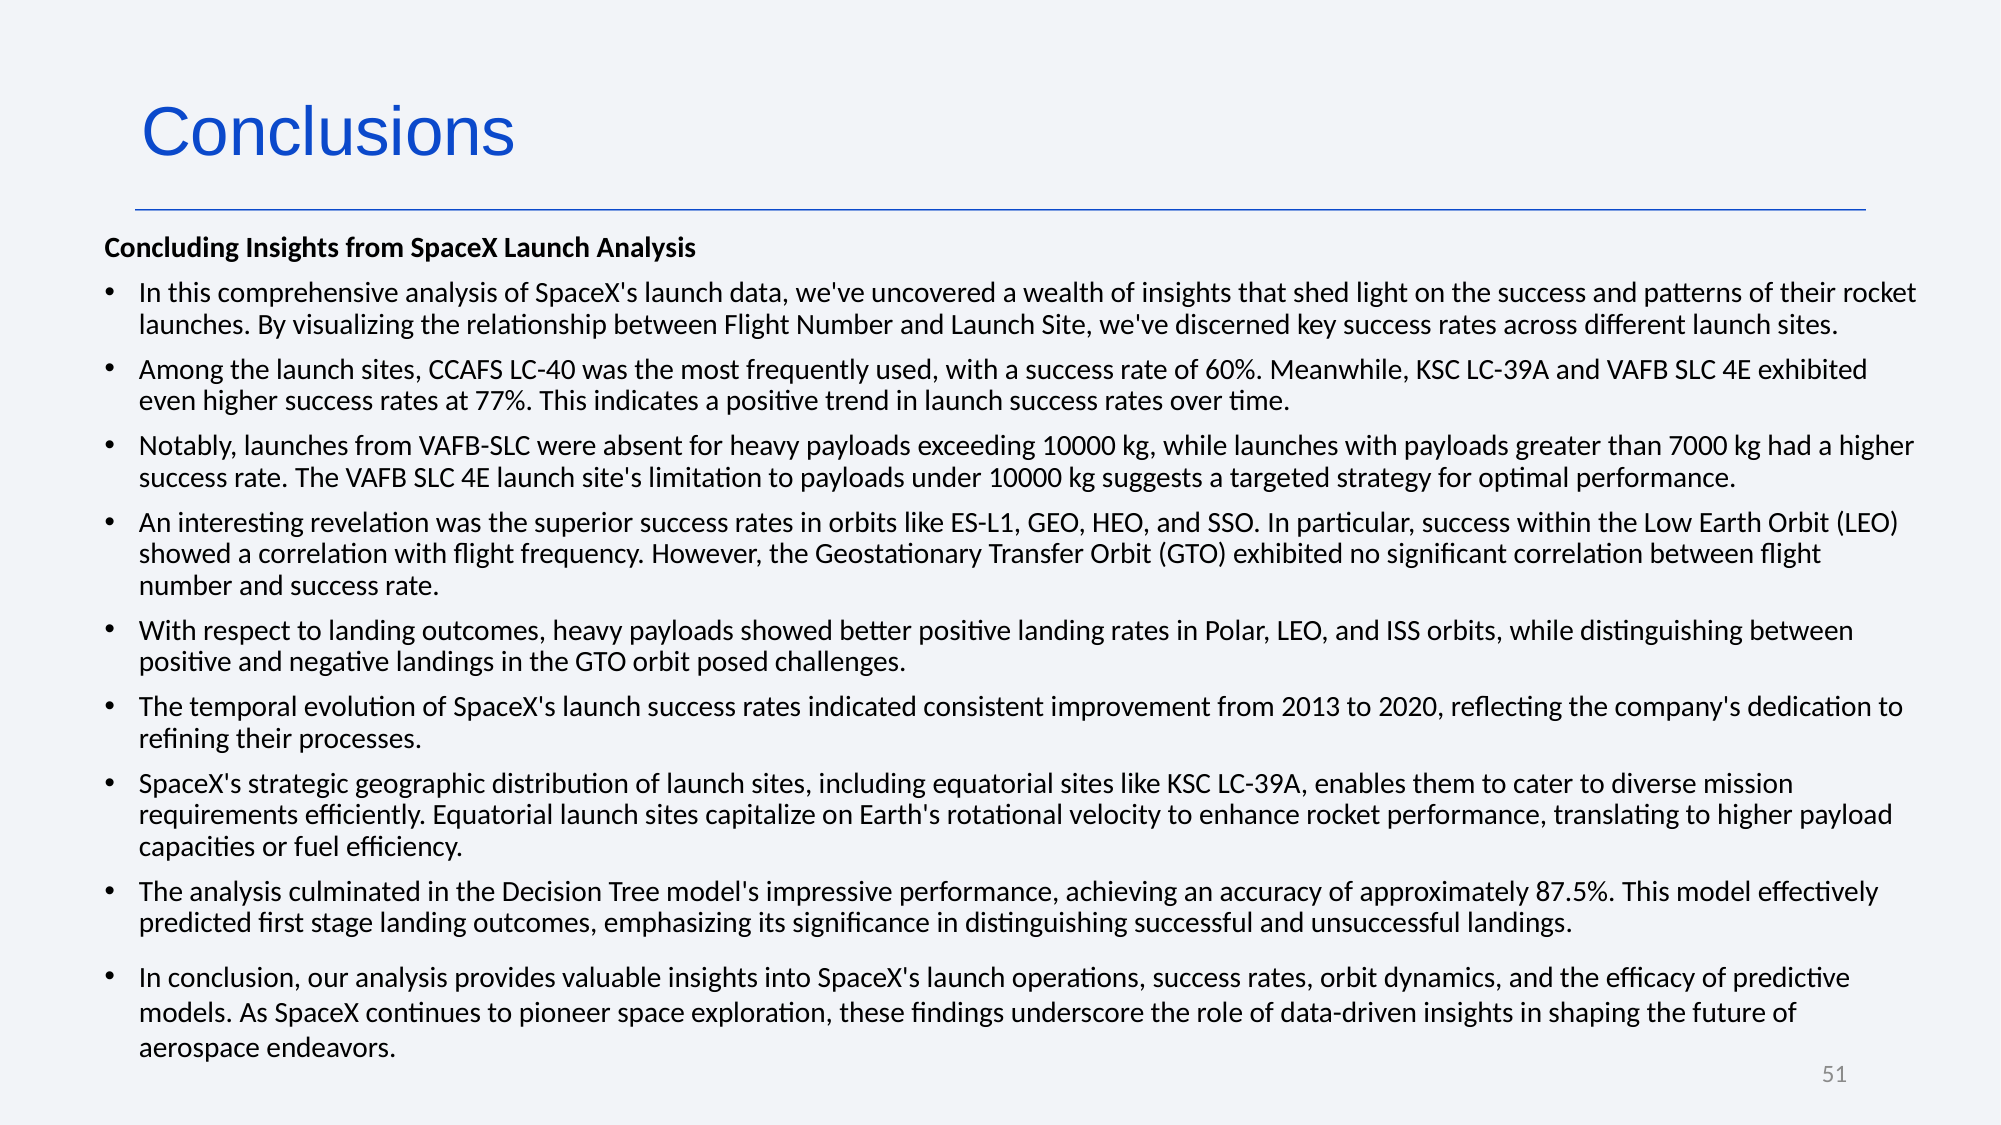

Conclusions
Concluding Insights from SpaceX Launch Analysis
In this comprehensive analysis of SpaceX's launch data, we've uncovered a wealth of insights that shed light on the success and patterns of their rocket launches. By visualizing the relationship between Flight Number and Launch Site, we've discerned key success rates across different launch sites.
Among the launch sites, CCAFS LC-40 was the most frequently used, with a success rate of 60%. Meanwhile, KSC LC-39A and VAFB SLC 4E exhibited even higher success rates at 77%. This indicates a positive trend in launch success rates over time.
Notably, launches from VAFB-SLC were absent for heavy payloads exceeding 10000 kg, while launches with payloads greater than 7000 kg had a higher success rate. The VAFB SLC 4E launch site's limitation to payloads under 10000 kg suggests a targeted strategy for optimal performance.
An interesting revelation was the superior success rates in orbits like ES-L1, GEO, HEO, and SSO. In particular, success within the Low Earth Orbit (LEO) showed a correlation with flight frequency. However, the Geostationary Transfer Orbit (GTO) exhibited no significant correlation between flight number and success rate.
With respect to landing outcomes, heavy payloads showed better positive landing rates in Polar, LEO, and ISS orbits, while distinguishing between positive and negative landings in the GTO orbit posed challenges.
The temporal evolution of SpaceX's launch success rates indicated consistent improvement from 2013 to 2020, reflecting the company's dedication to refining their processes.
SpaceX's strategic geographic distribution of launch sites, including equatorial sites like KSC LC-39A, enables them to cater to diverse mission requirements efficiently. Equatorial launch sites capitalize on Earth's rotational velocity to enhance rocket performance, translating to higher payload capacities or fuel efficiency.
The analysis culminated in the Decision Tree model's impressive performance, achieving an accuracy of approximately 87.5%. This model effectively predicted first stage landing outcomes, emphasizing its significance in distinguishing successful and unsuccessful landings.
In conclusion, our analysis provides valuable insights into SpaceX's launch operations, success rates, orbit dynamics, and the efficacy of predictive models. As SpaceX continues to pioneer space exploration, these findings underscore the role of data-driven insights in shaping the future of aerospace endeavors.
51